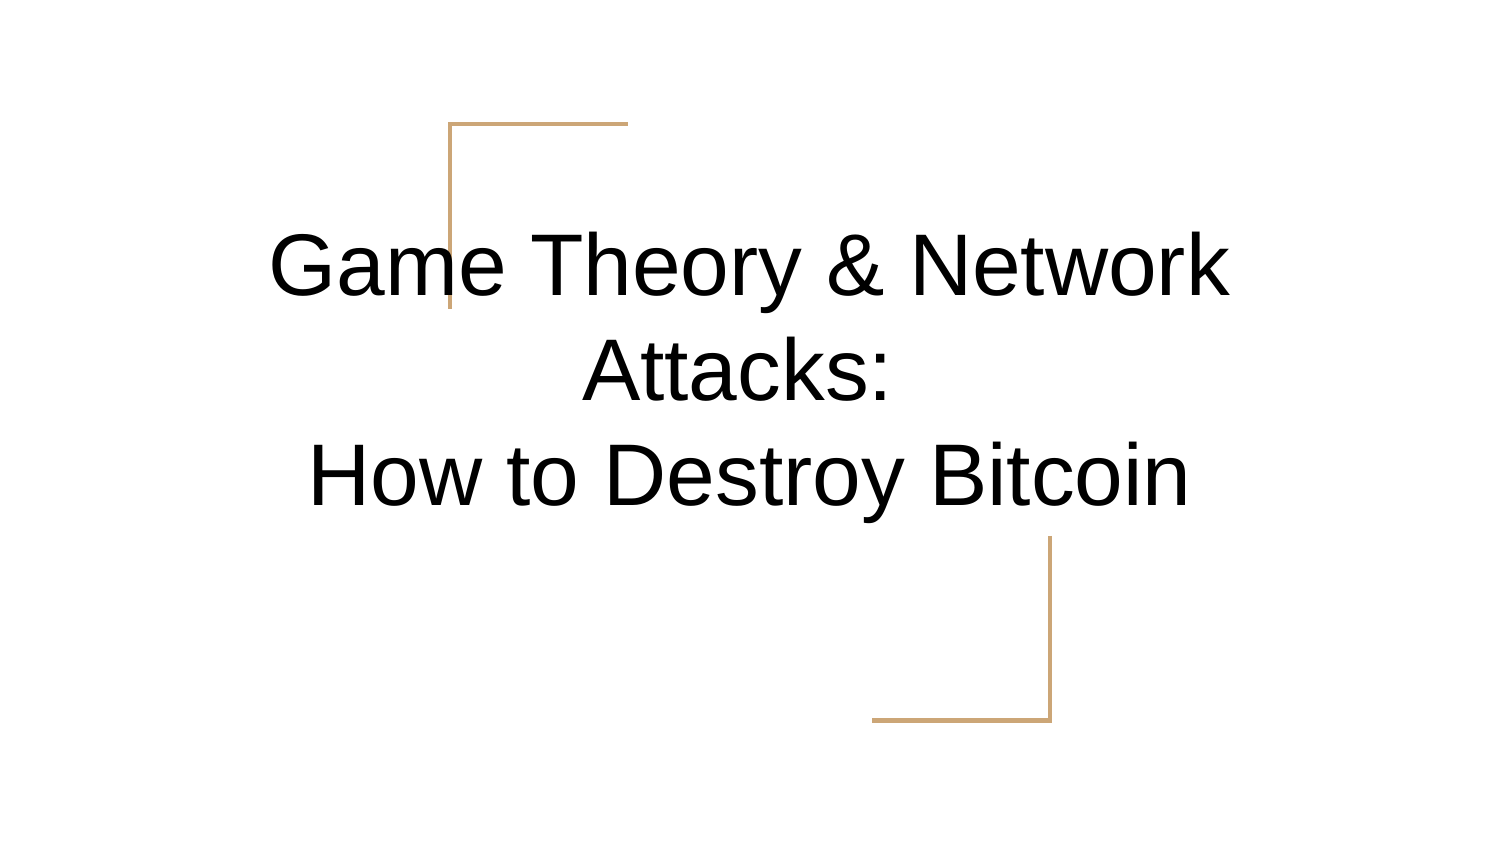

# Game Theory & Network Attacks: How to Destroy Bitcoin